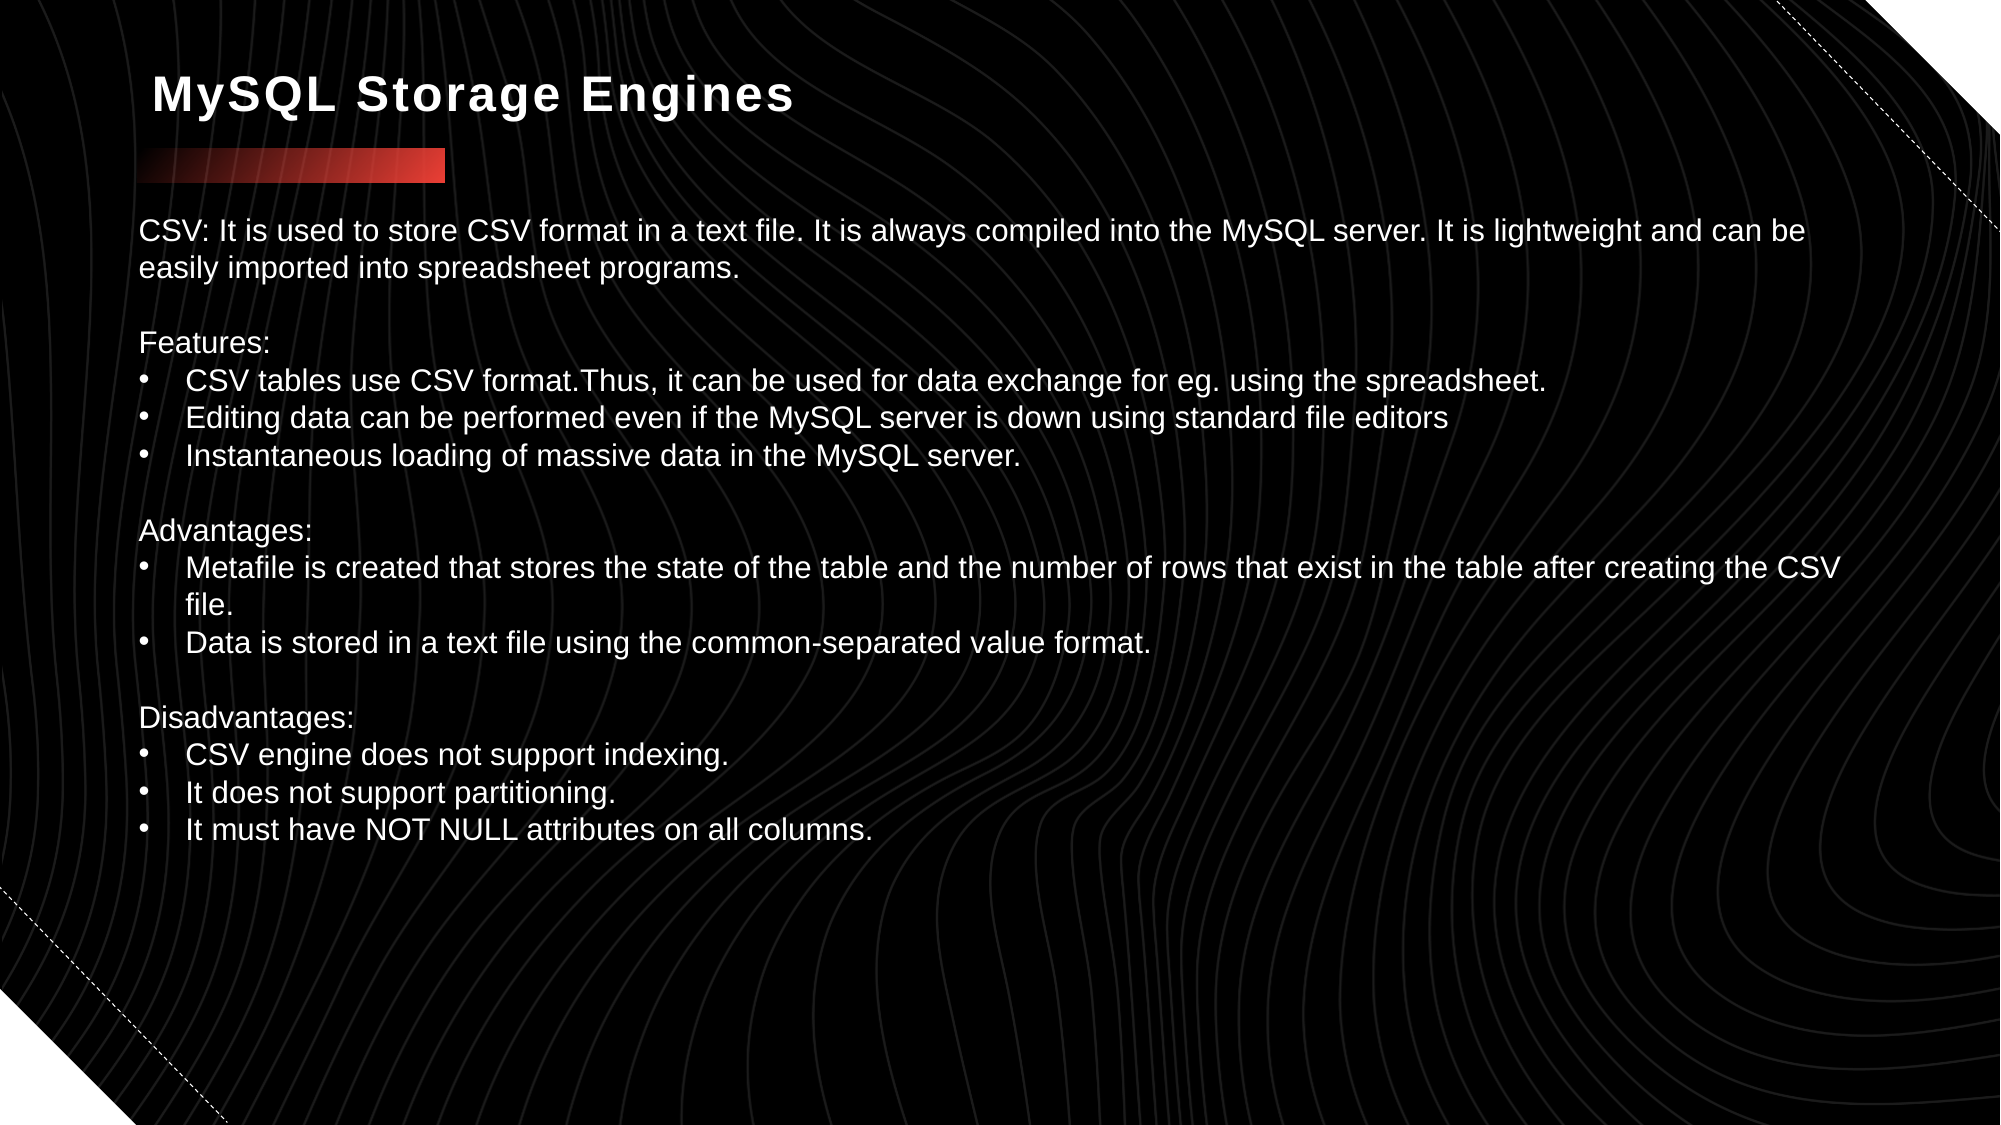

# MySQL Storage Engines
CSV: It is used to store CSV format in a text file. It is always compiled into the MySQL server. It is lightweight and can be easily imported into spreadsheet programs.

Features:
CSV tables use CSV format.Thus, it can be used for data exchange for eg. using the spreadsheet.
Editing data can be performed even if the MySQL server is down using standard file editors
Instantaneous loading of massive data in the MySQL server.

Advantages:
Metafile is created that stores the state of the table and the number of rows that exist in the table after creating the CSV file.
Data is stored in a text file using the common-separated value format.

Disadvantages:
CSV engine does not support indexing.
It does not support partitioning.
It must have NOT NULL attributes on all columns.